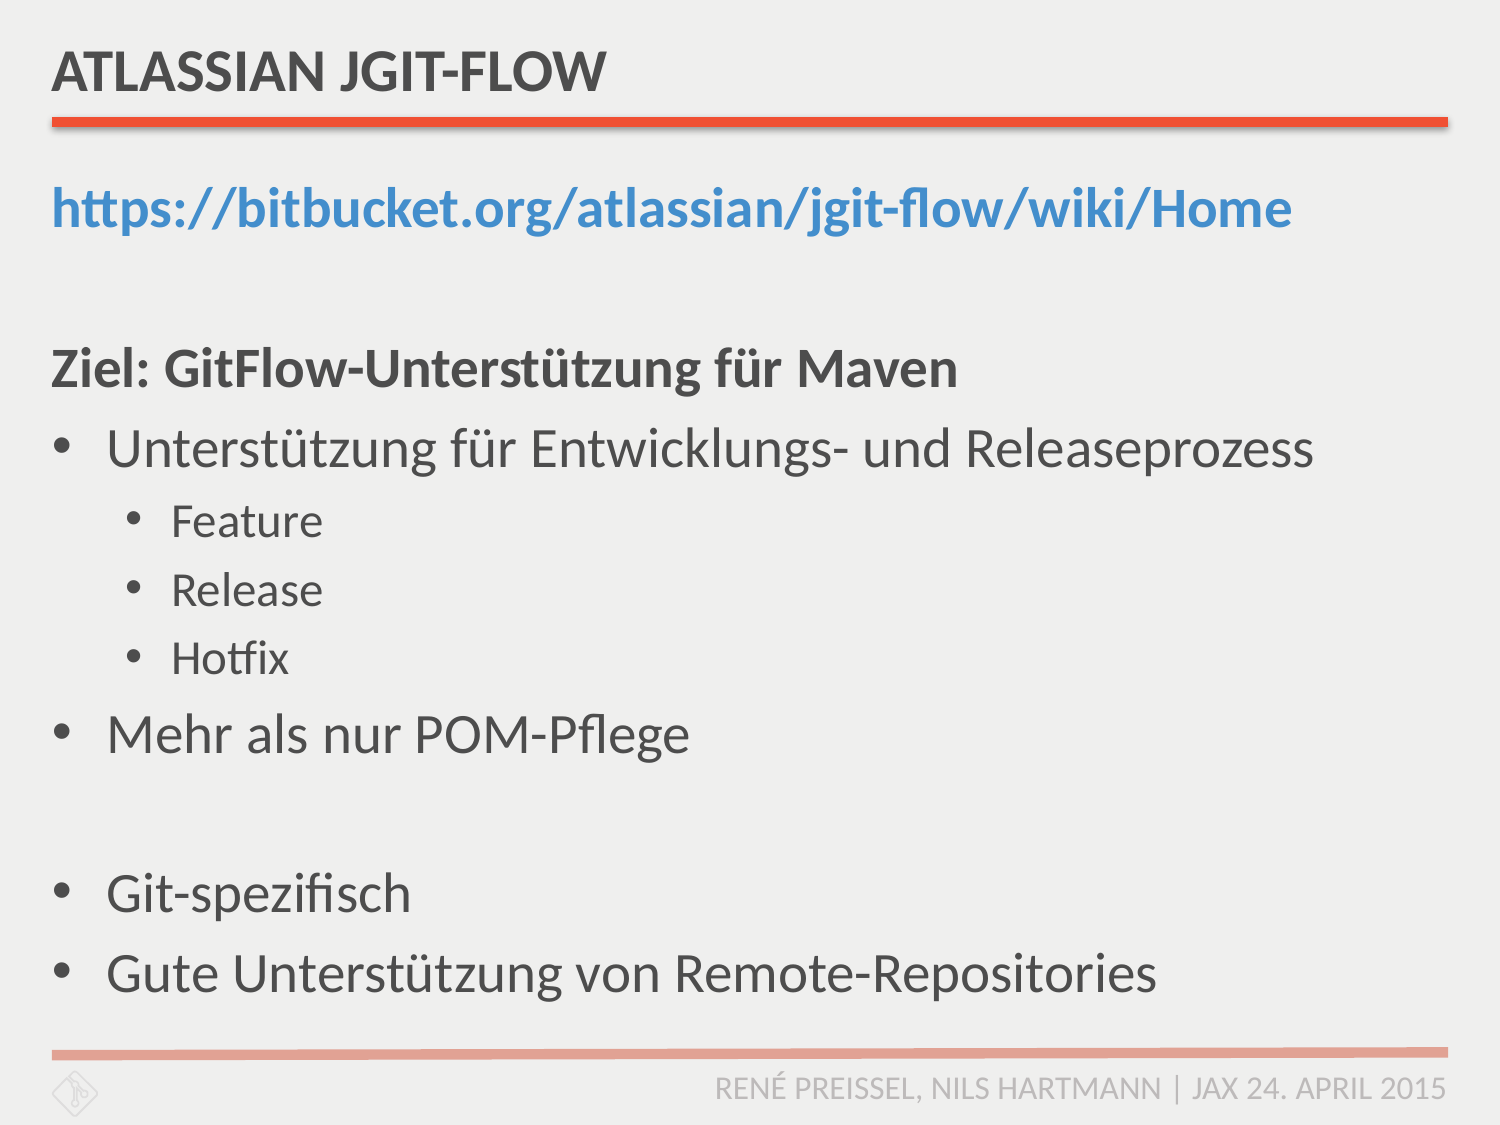

# ATLASSIAN JGIT-FLOW
https://bitbucket.org/atlassian/jgit-flow/wiki/Home

Ziel: GitFlow-Unterstützung für Maven
Unterstützung für Entwicklungs- und Releaseprozess
Feature
Release
Hotfix
Mehr als nur POM-Pflege

Git-spezifisch
Gute Unterstützung von Remote-Repositories